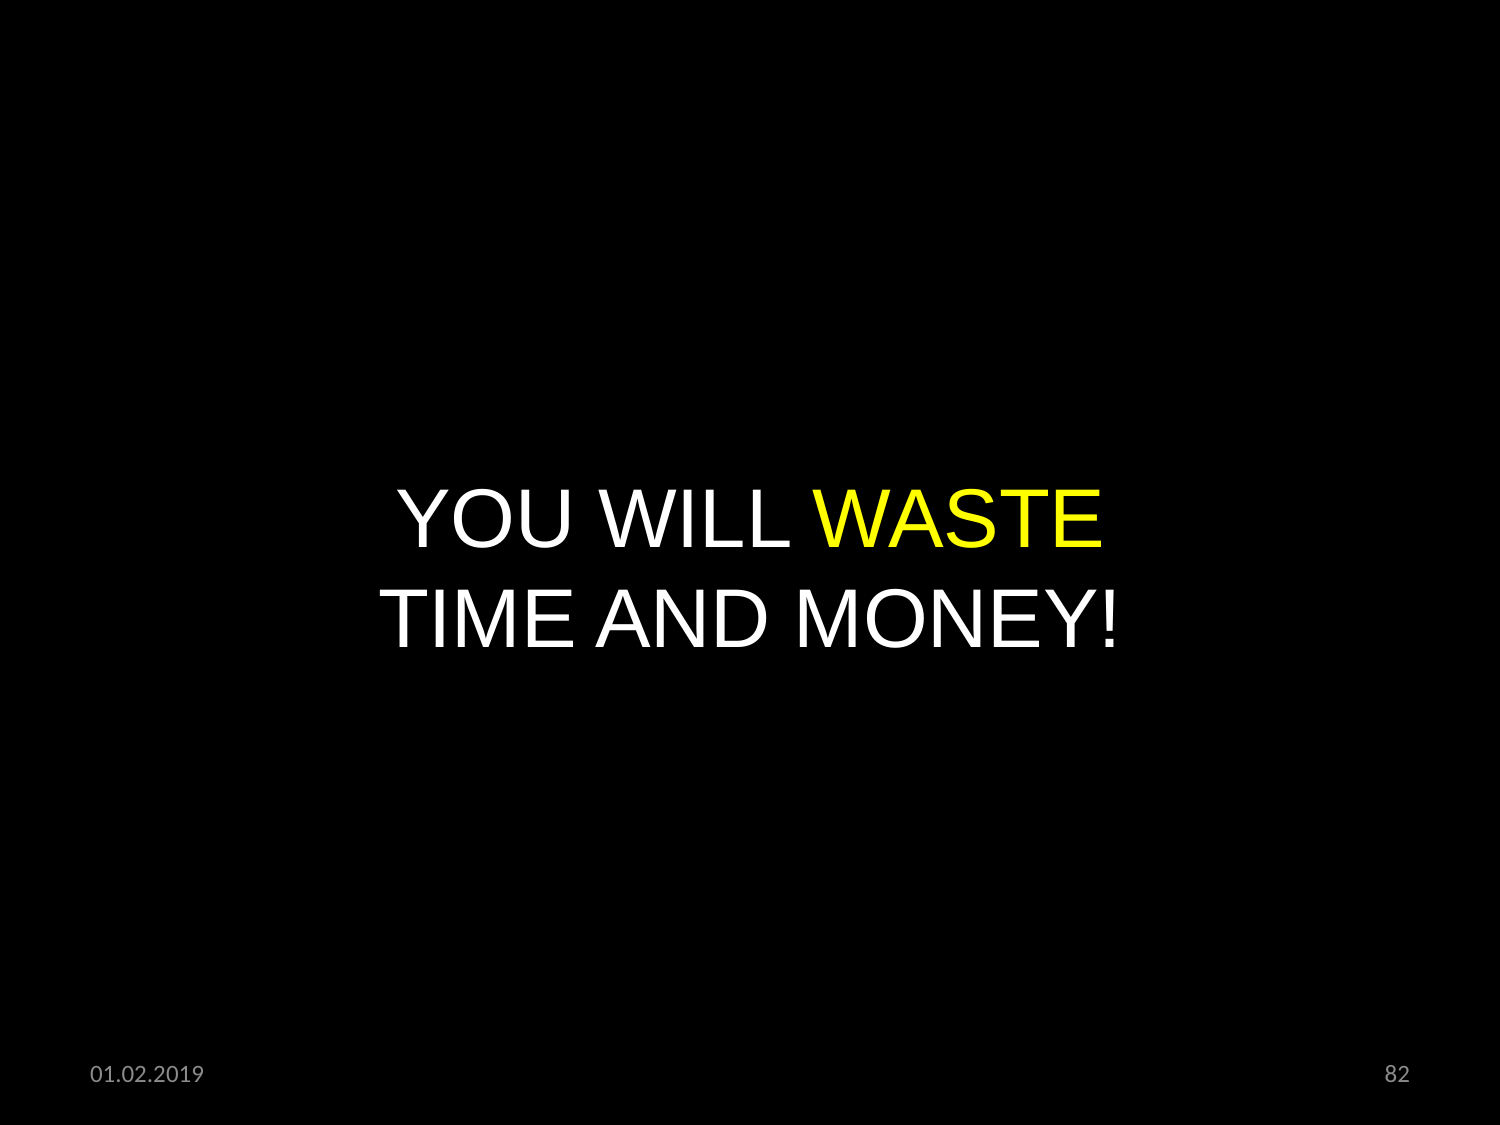

YOU WILL WASTE
TIME AND MONEY!
01.02.2019
82